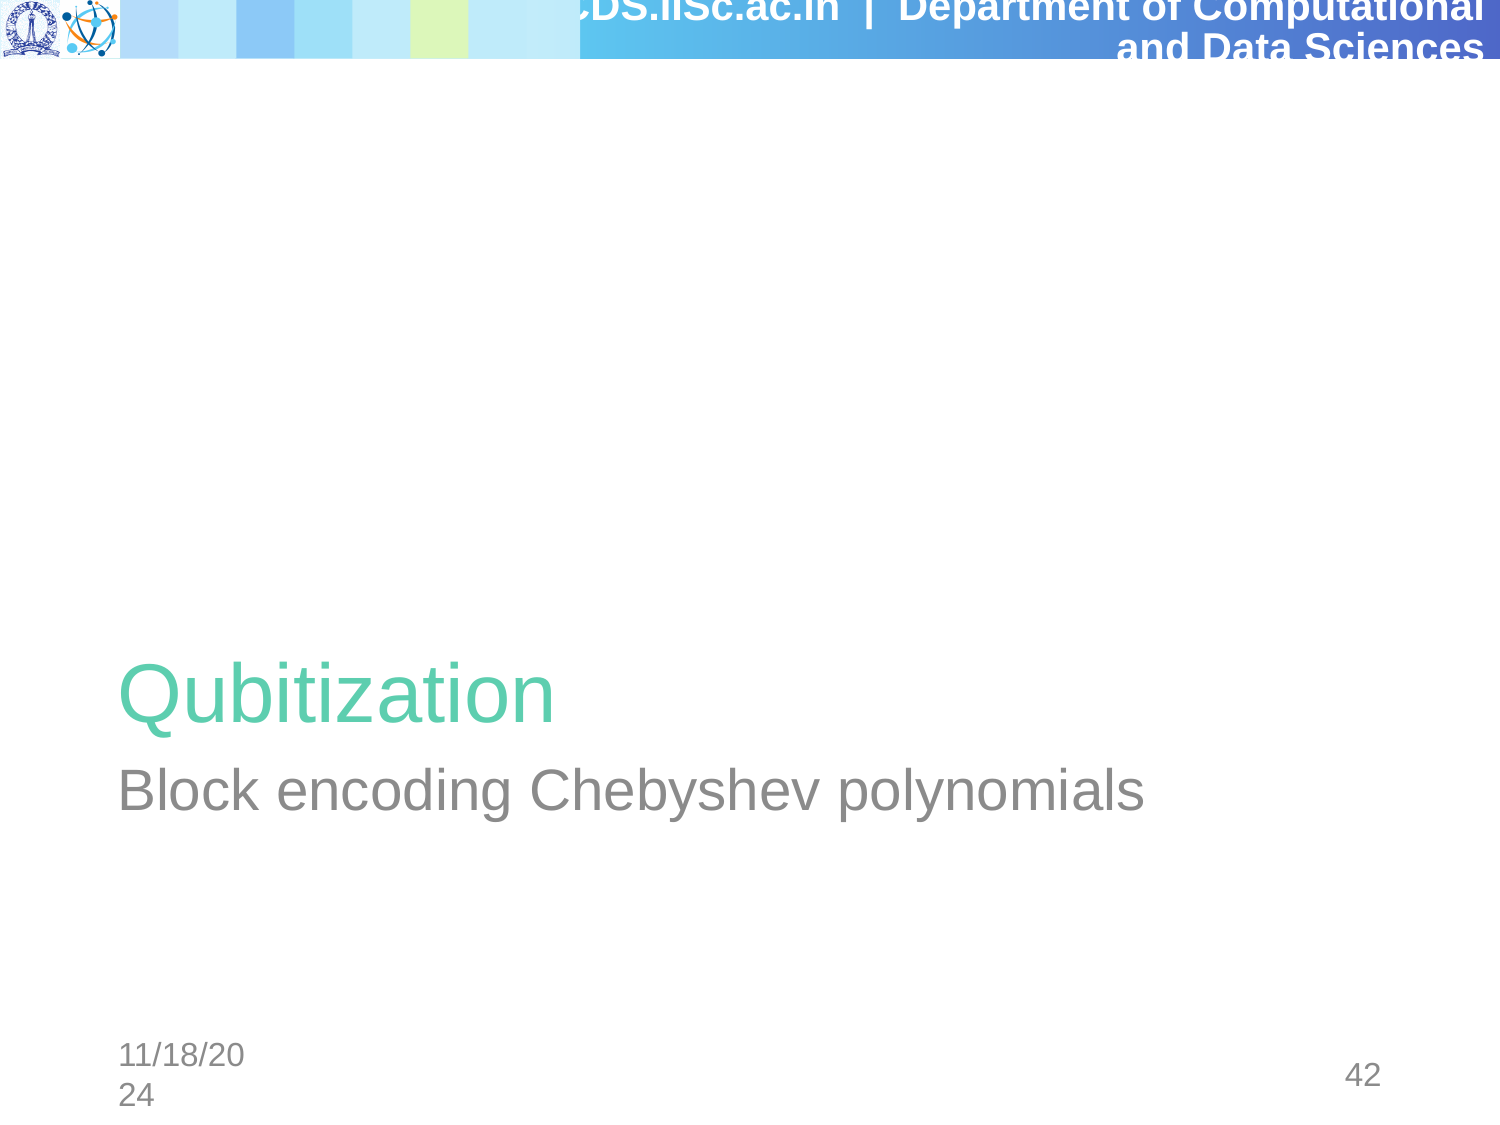

# Qubitization
Block encoding Chebyshev polynomials
11/18/2024
42